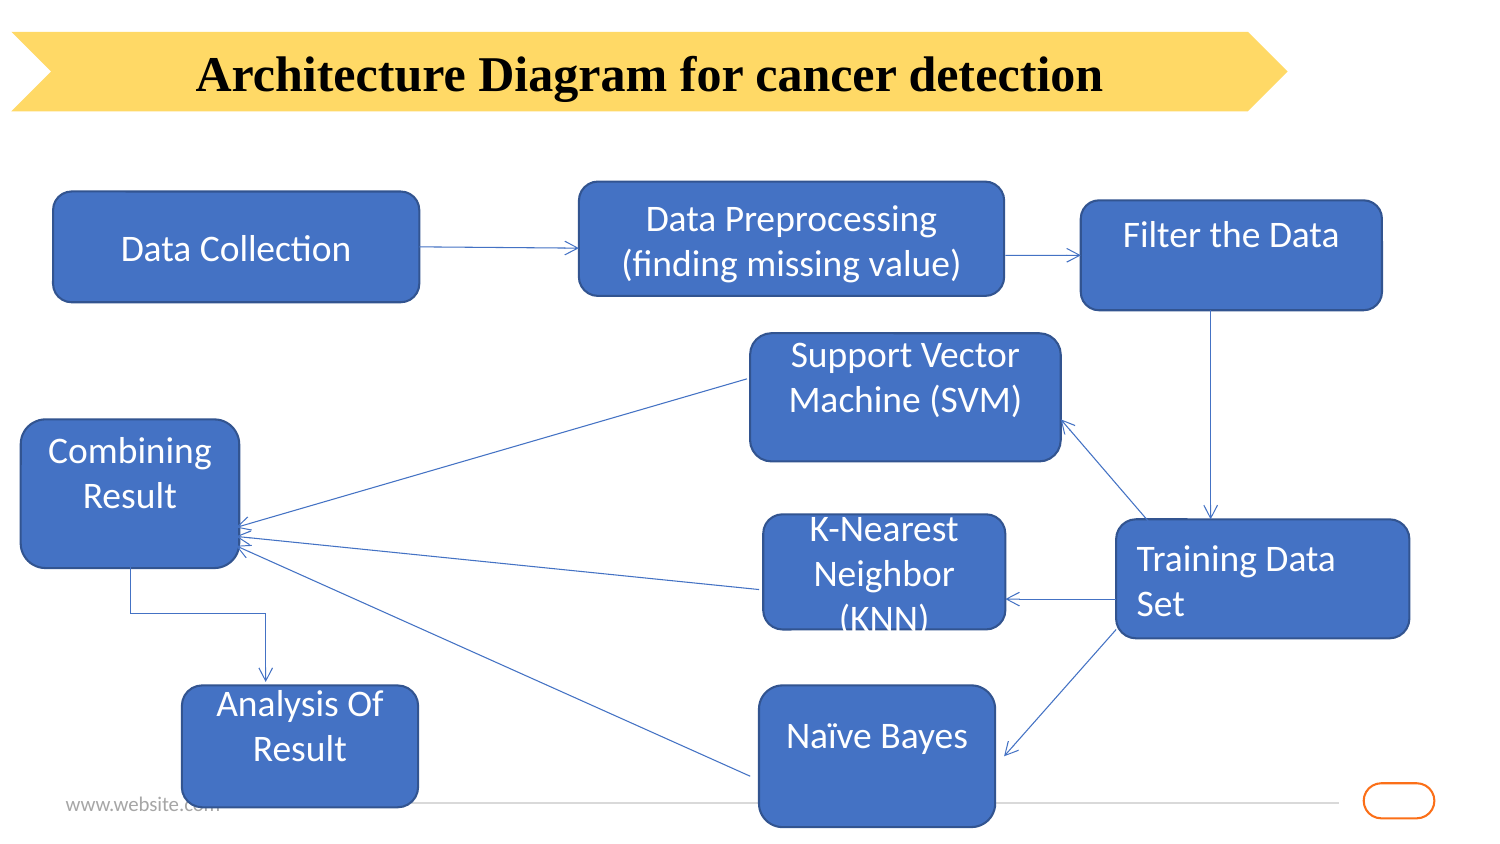

Architecture Diagram for cancer detection

Data Preprocessing (finding missing value)
Data Collection
Filter the Data

Support Vector Machine (SVM)

Combining Result

K-Nearest Neighbor (KNN)

Training Data Set
Naïve Bayes

Analysis Of Result